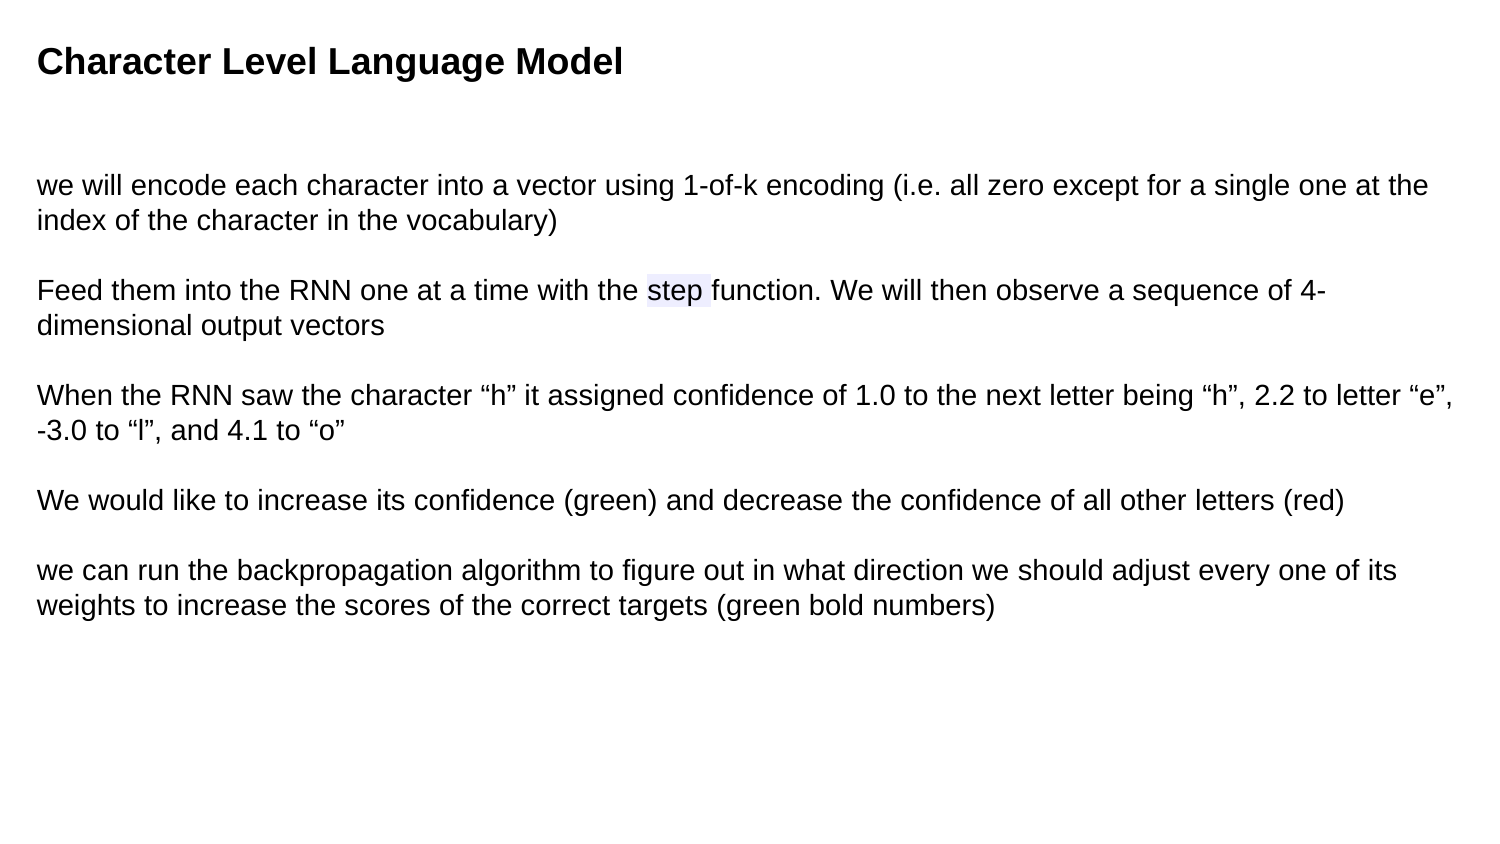

Character Level Language Model

we will encode each character into a vector using 1-of-k encoding (i.e. all zero except for a single one at the index of the character in the vocabulary)

Feed them into the RNN one at a time with the step function. We will then observe a sequence of 4-dimensional output vectors

When the RNN saw the character “h” it assigned confidence of 1.0 to the next letter being “h”, 2.2 to letter “e”, -3.0 to “l”, and 4.1 to “o”

We would like to increase its confidence (green) and decrease the confidence of all other letters (red)

we can run the backpropagation algorithm to figure out in what direction we should adjust every one of its weights to increase the scores of the correct targets (green bold numbers)